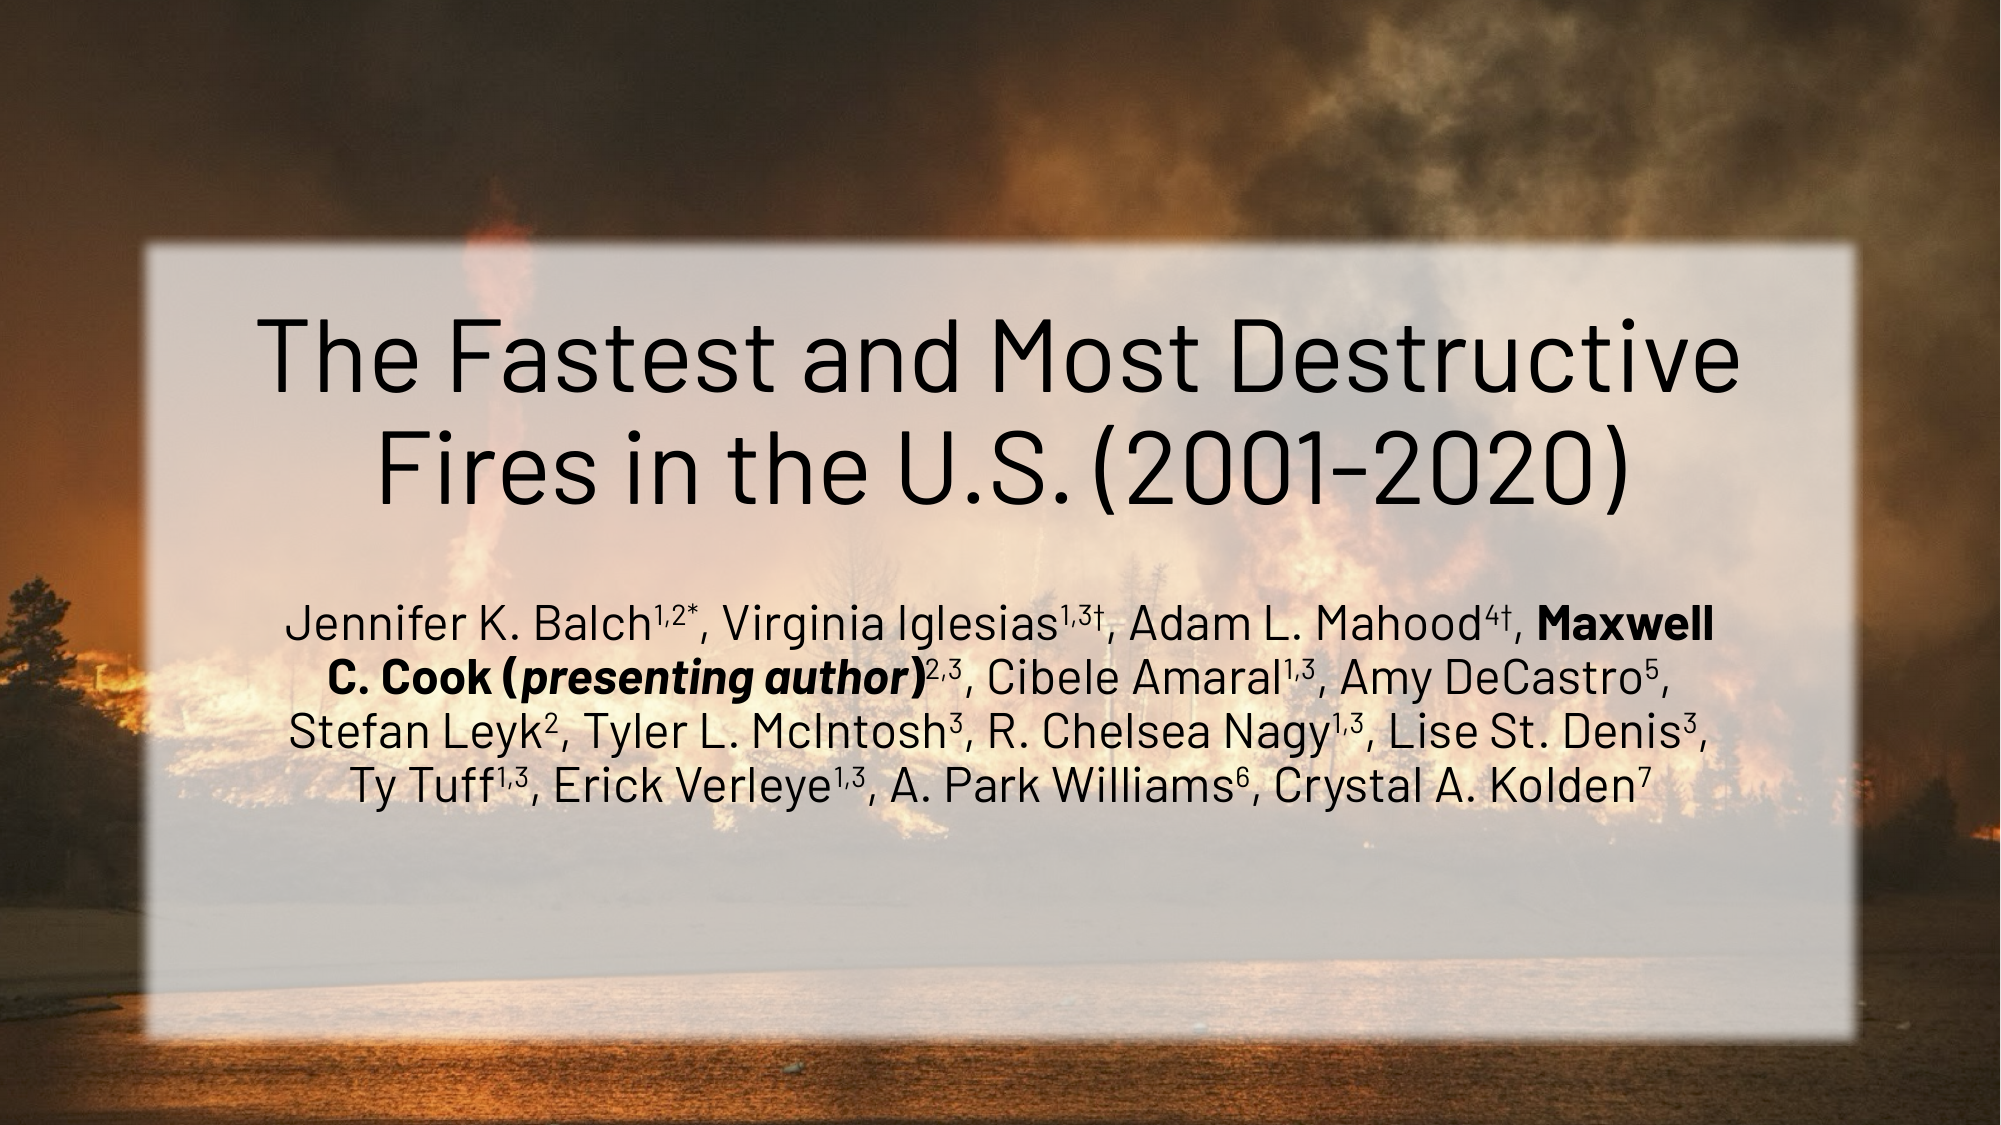

# The Fastest and Most Destructive Fires in the U.S. (2001-2020)
Jennifer K. Balch1,2*, Virginia Iglesias1,3†, Adam L. Mahood4†, Maxwell C. Cook (presenting author)2,3, Cibele Amaral1,3, Amy DeCastro5, Stefan Leyk2, Tyler L. McIntosh3, R. Chelsea Nagy1,3, Lise St. Denis3, Ty Tuff1,3, Erick Verleye1,3, A. Park Williams6, Crystal A. Kolden7